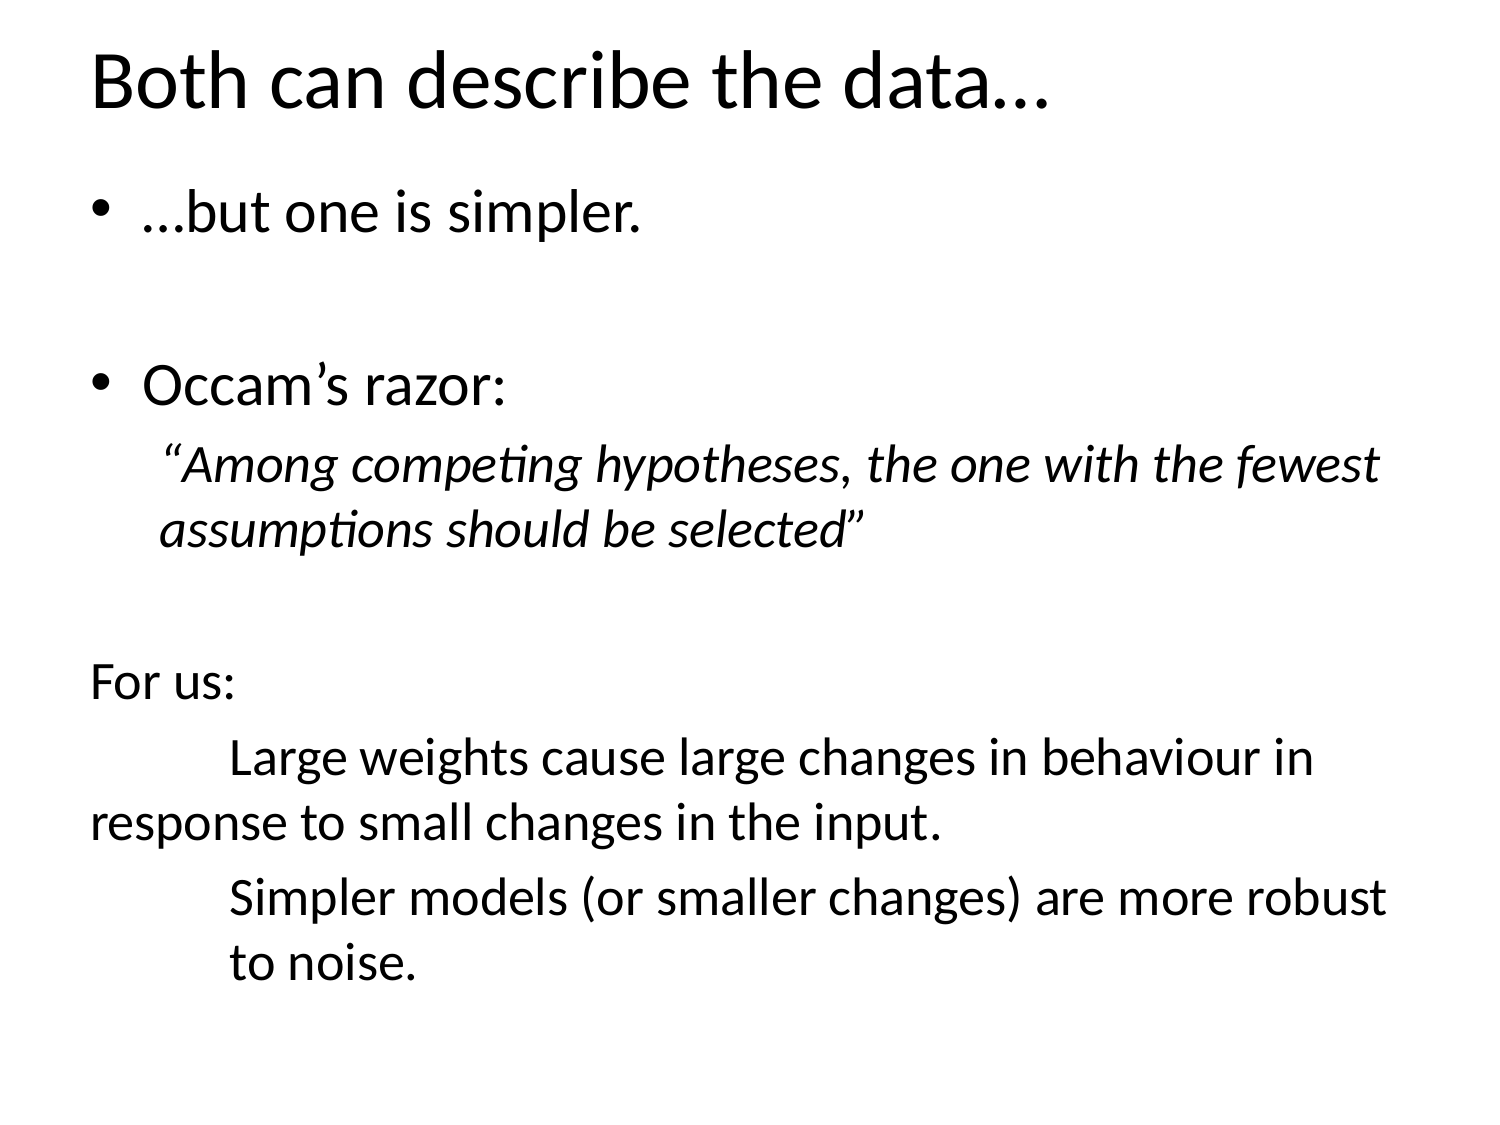

# Both can describe the data…
…but one is simpler.

Occam’s razor:
“Among competing hypotheses, the one with the fewest assumptions should be selected”

For us:
	Large weights cause large changes in behaviour in 	response to small changes in the input.
	Simpler models (or smaller changes) are more robust 	to noise.